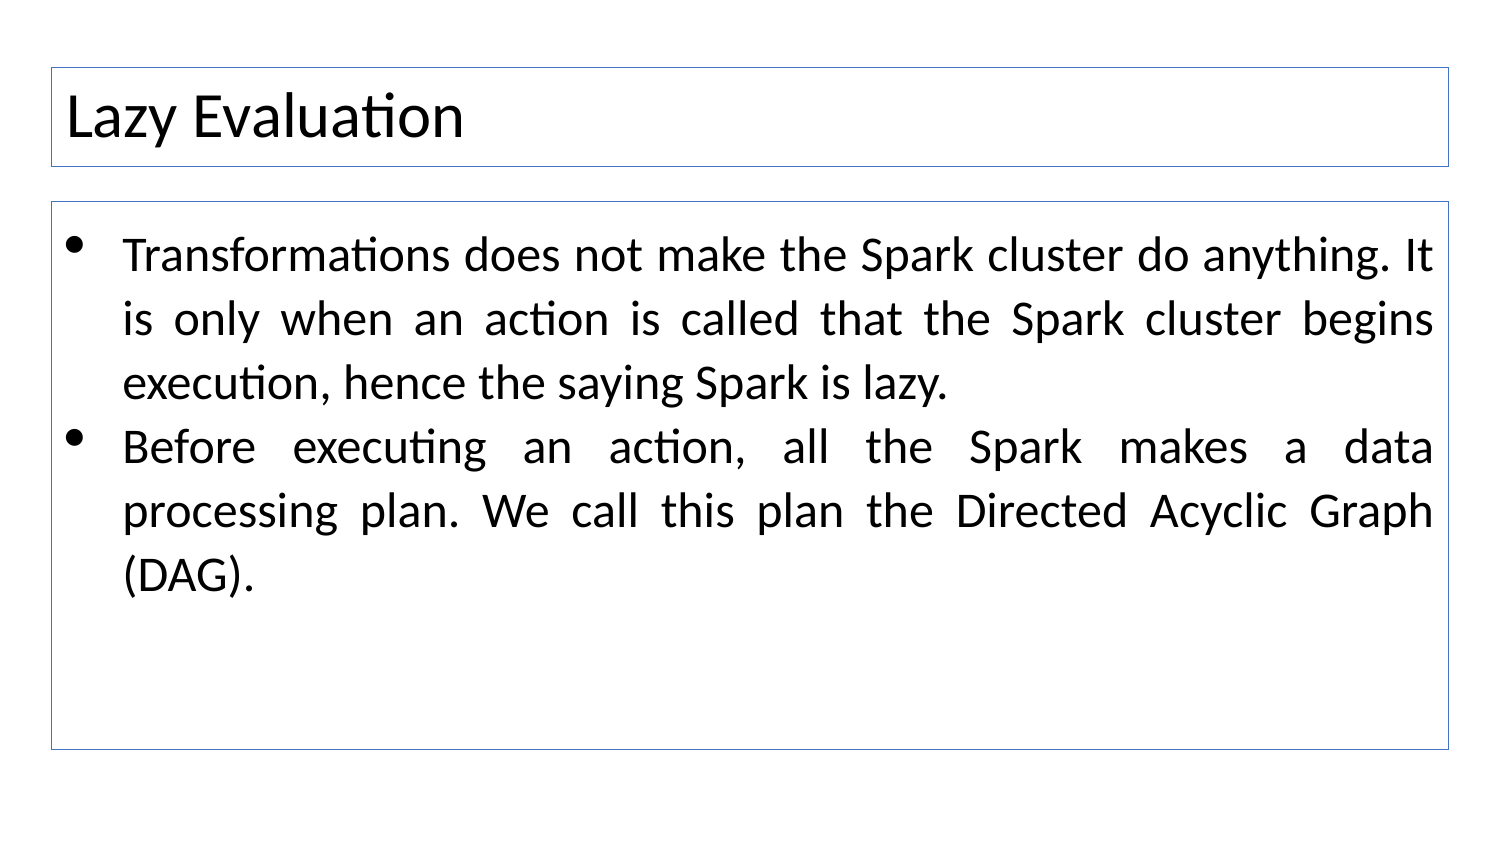

# Lazy Evaluation
Transformations does not make the Spark cluster do anything. It is only when an action is called that the Spark cluster begins execution, hence the saying Spark is lazy.
Before executing an action, all the Spark makes a data processing plan. We call this plan the Directed Acyclic Graph (DAG).